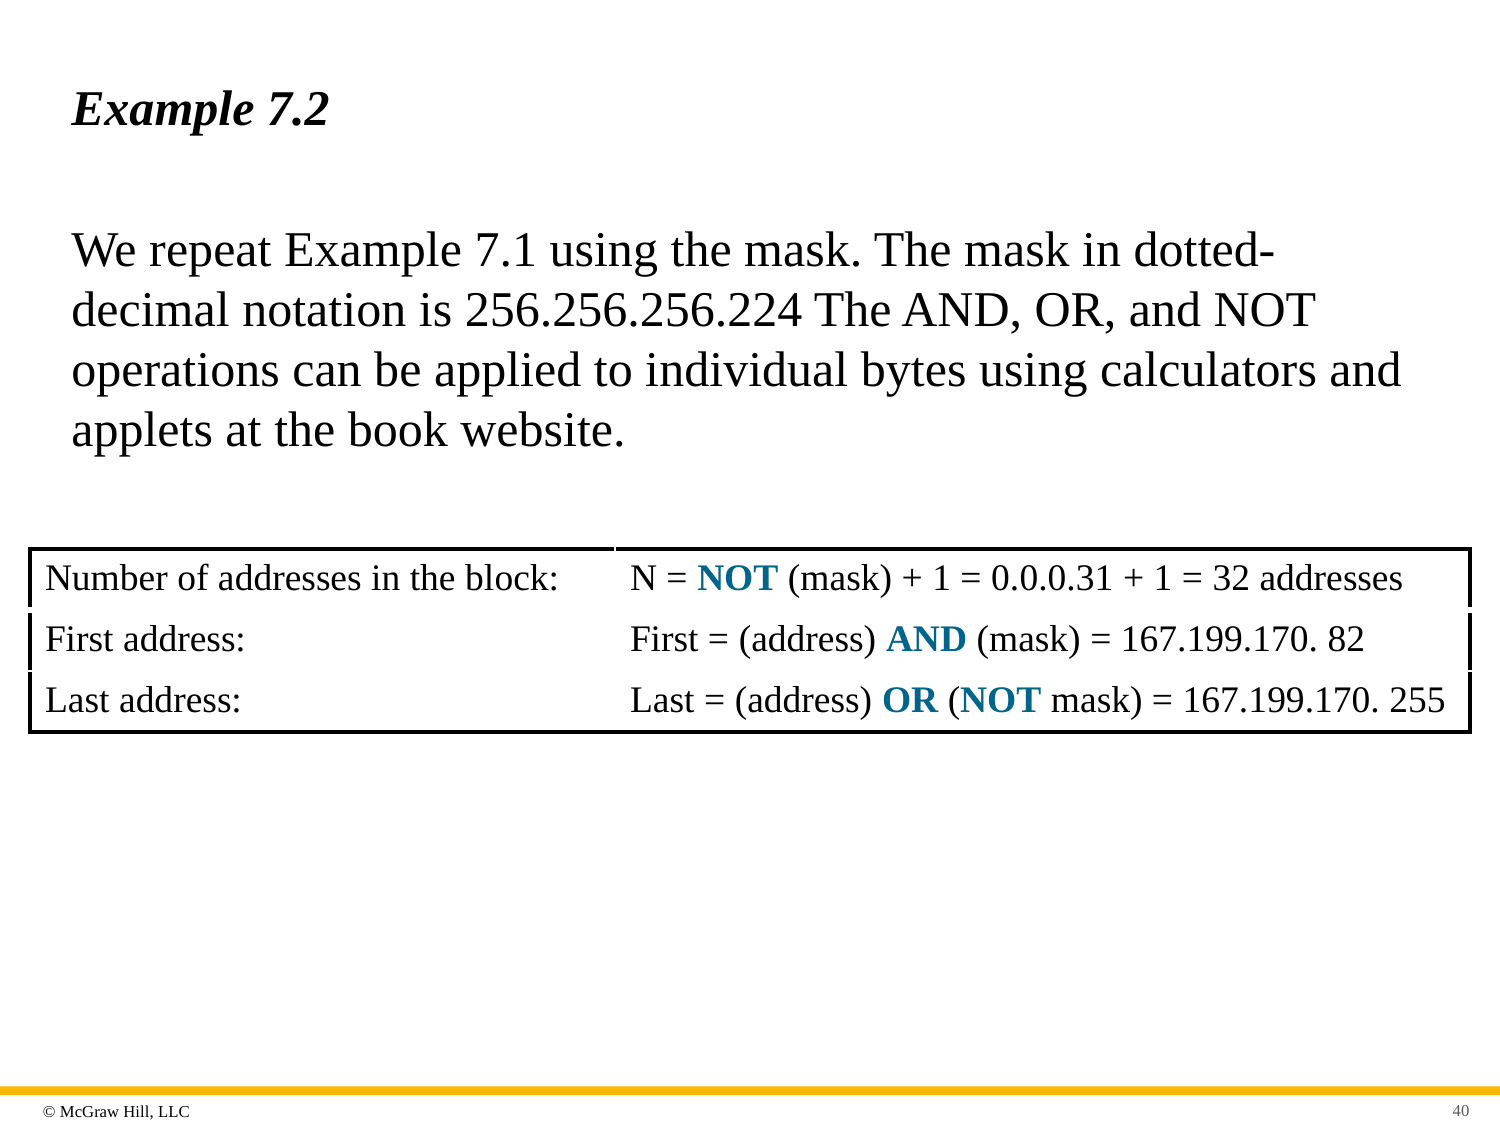

# Example 7.2
We repeat Example 7.1 using the mask. The mask in dotted-decimal notation is 256.256.256.224 The AND, OR, and NOT operations can be applied to individual bytes using calculators and applets at the book website.
| Number of addresses in the block: | N = NOT (mask) + 1 = 0.0.0.31 + 1 = 32 addresses |
| --- | --- |
| First address: | First = (address) AND (mask) = 167.199.170. 82 |
| Last address: | Last = (address) OR (NOT mask) = 167.199.170. 255 |
40